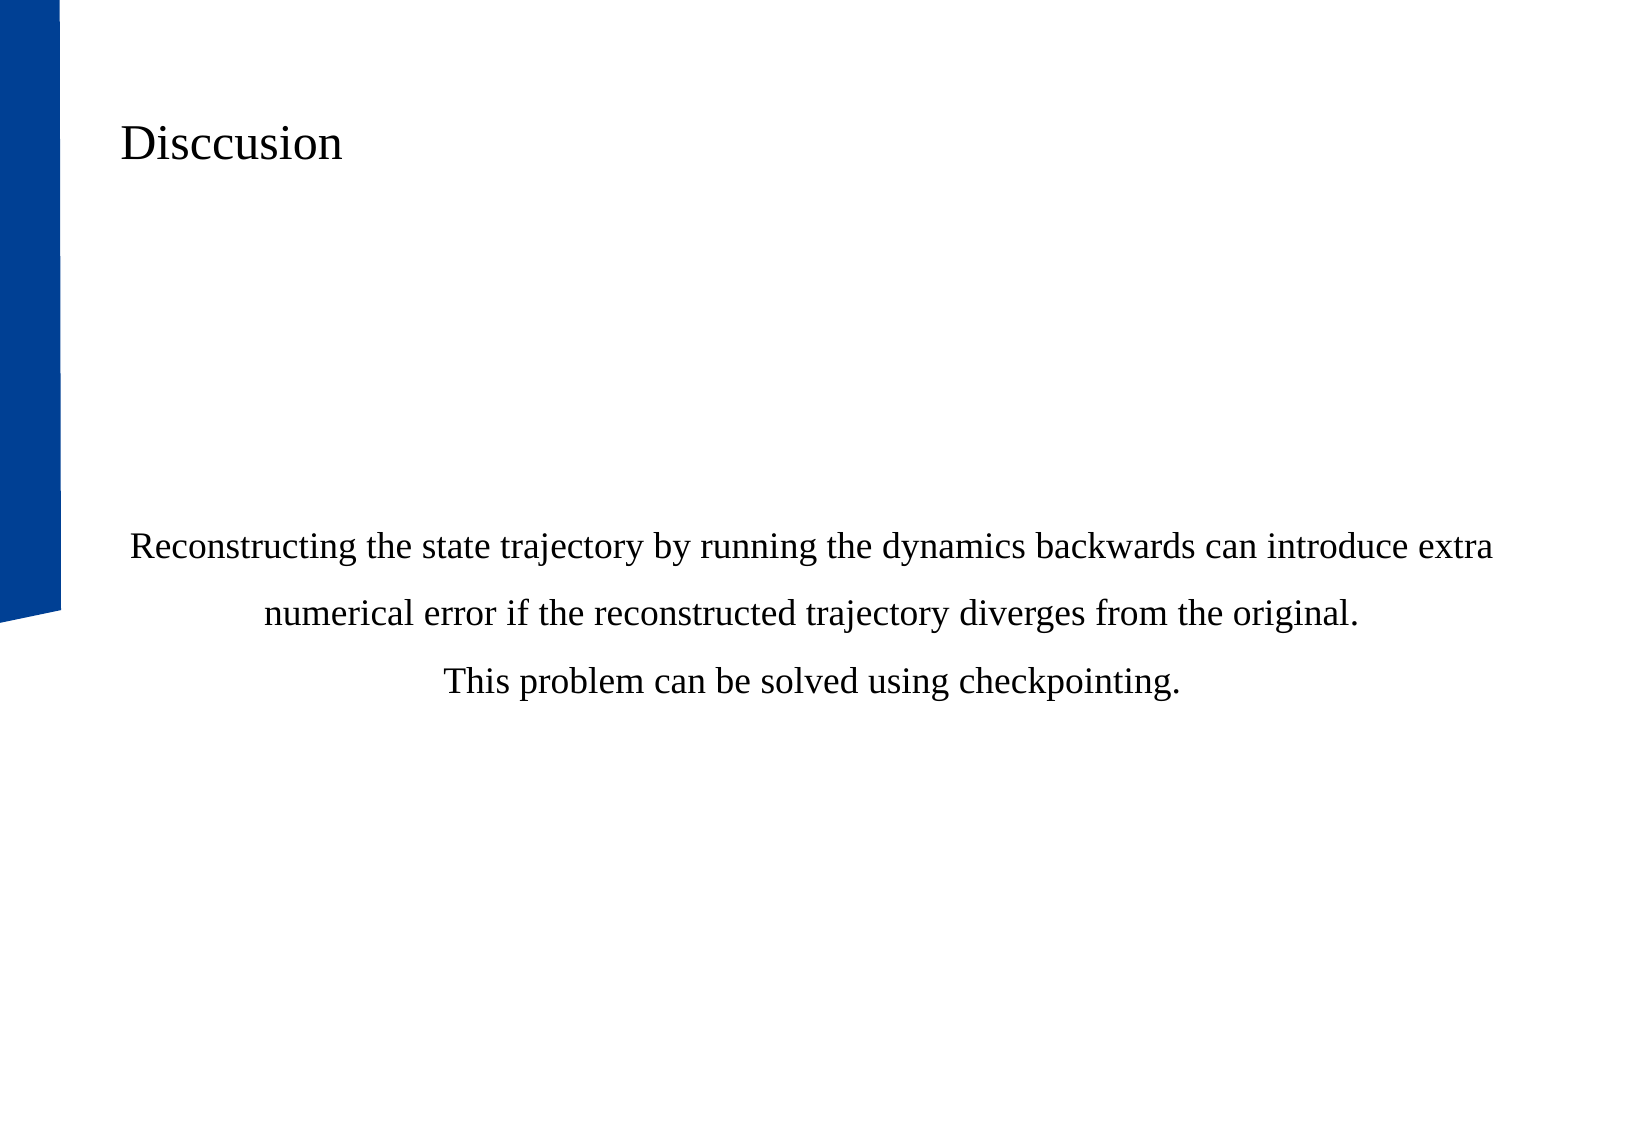

Disccusion
Reconstructing the state trajectory by running the dynamics backwards can introduce extra numerical error if the reconstructed trajectory diverges from the original.
This problem can be solved using checkpointing.